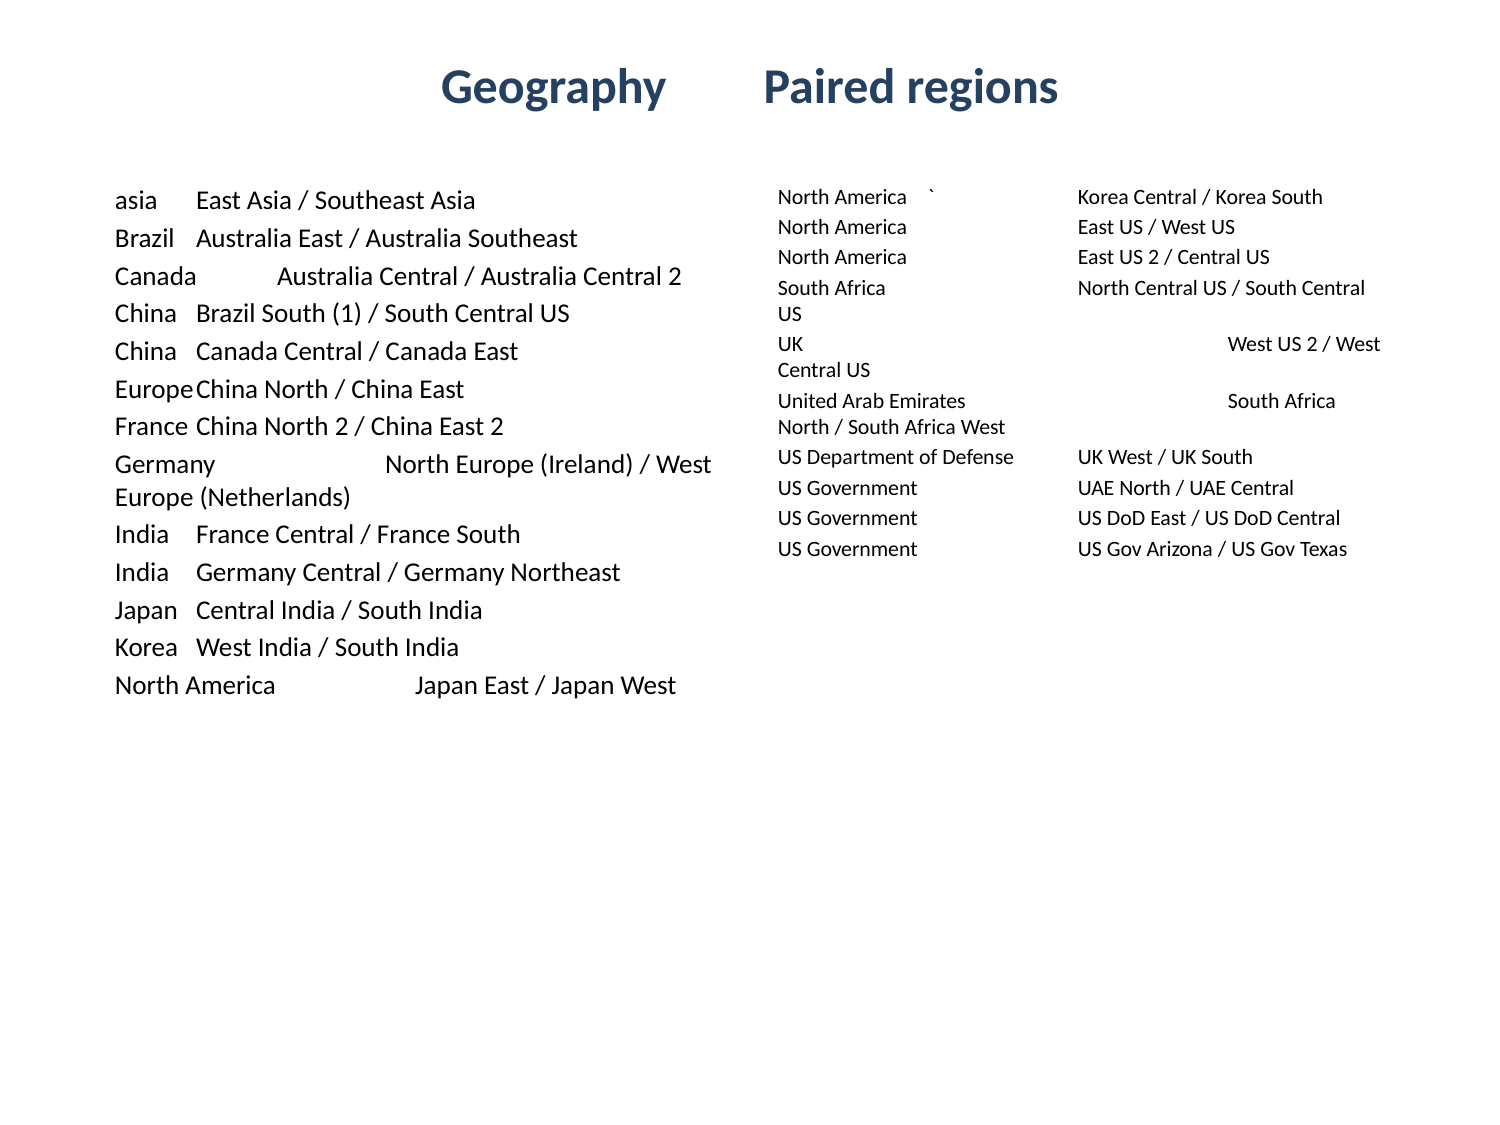

# Geography	  Paired regions
asia		East Asia / Southeast Asia
Brazil		Australia East / Australia Southeast
Canada		Australia Central / Australia Central 2
China		Brazil South (1) / South Central US
China		Canada Central / Canada East
Europe		China North / China East
France		China North 2 / China East 2
Germany	                  North Europe (Ireland) / West Europe (Netherlands)
India		France Central / France South
India		Germany Central / Germany Northeast
Japan		Central India / South India
Korea		West India / South India
North America	                       Japan East / Japan West

North America	`	Korea Central / Korea South
North America		East US / West US
North America		East US 2 / Central US
South Africa		North Central US / South Central US
UK			West US 2 / West Central US
United Arab Emirates		South Africa North / South Africa West
US Department of Defense	UK West / UK South
US Government		UAE North / UAE Central
US Government		US DoD East / US DoD Central
US Government		US Gov Arizona / US Gov Texas